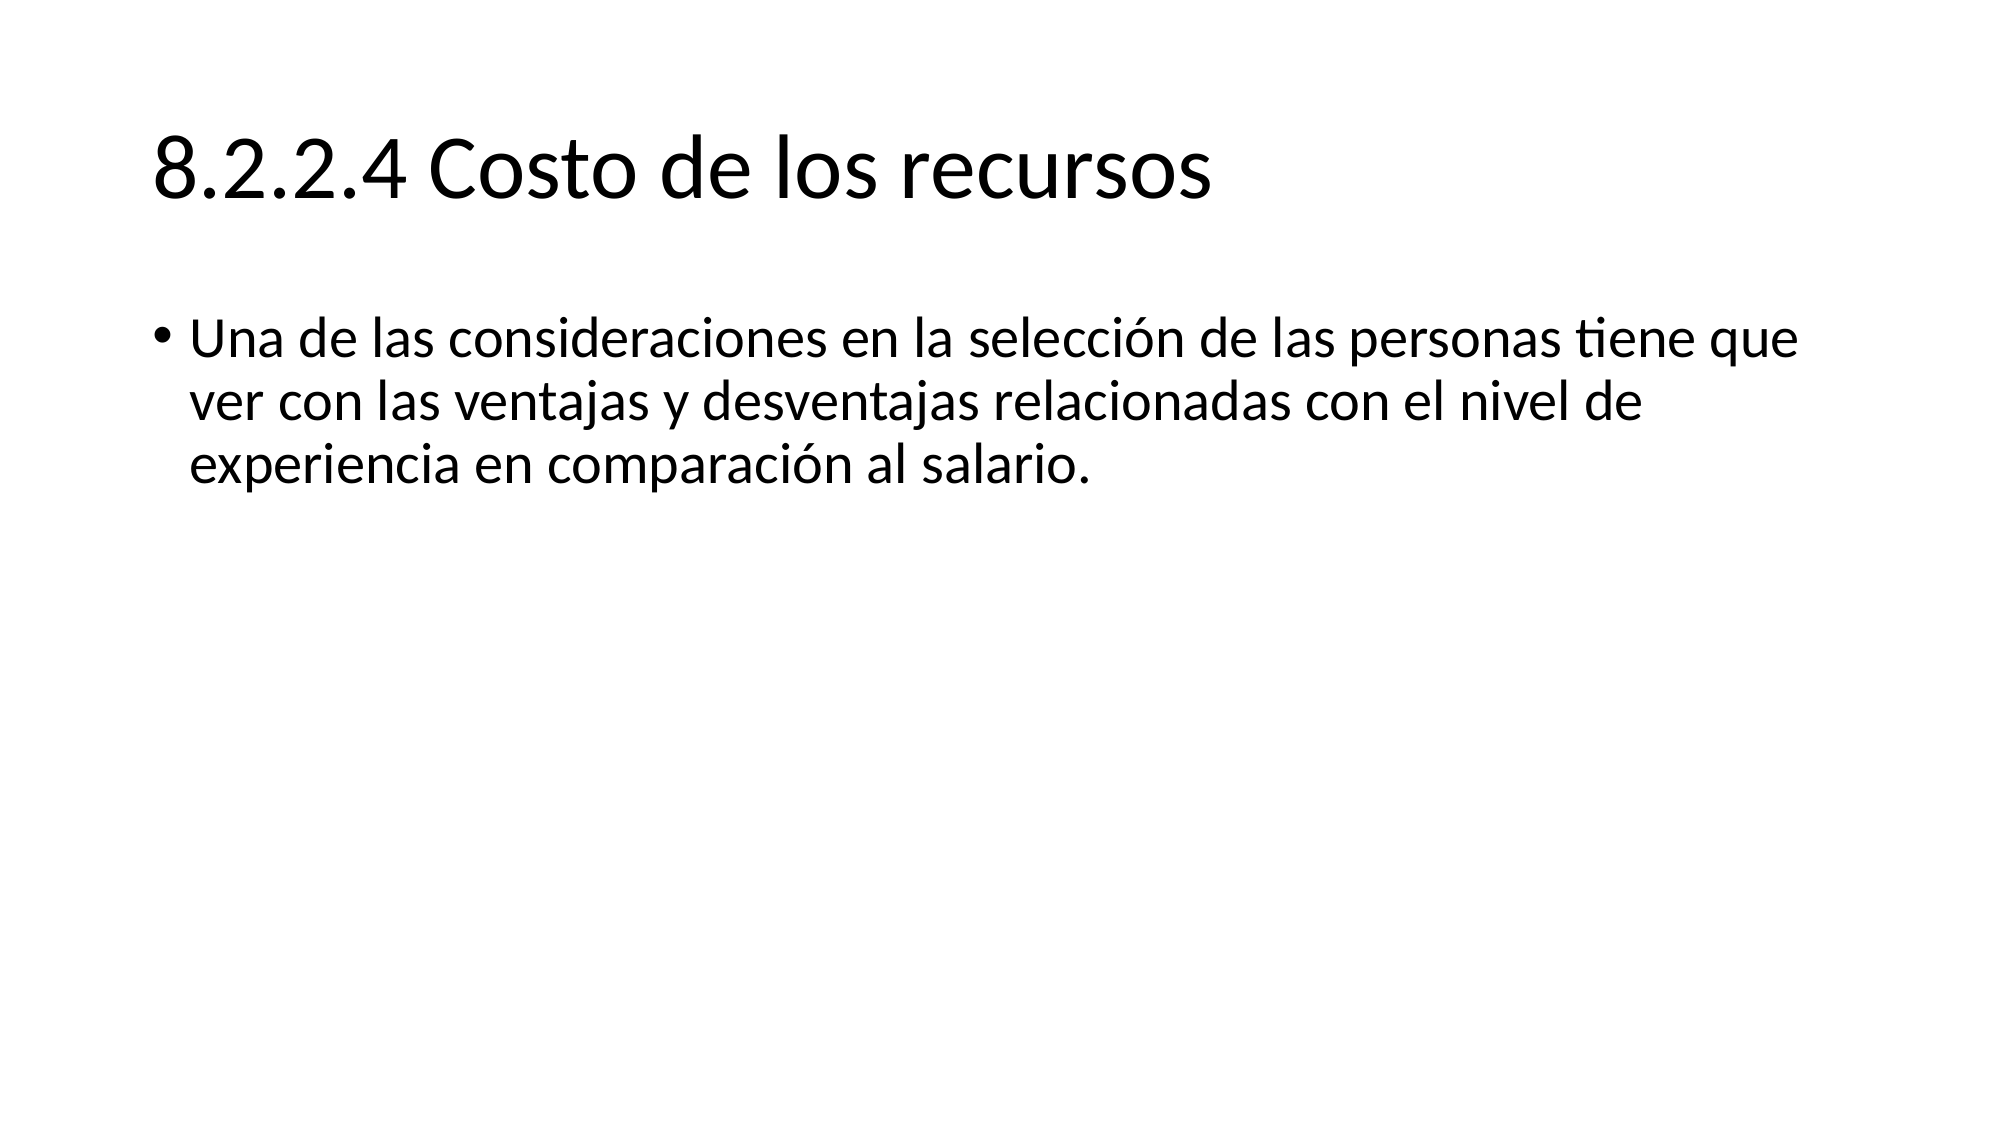

# 8.2.2.4 Costo de los recursos
Una de las consideraciones en la selección de las personas tiene que ver con las ventajas y desventajas relacionadas con el nivel de experiencia en comparación al salario.